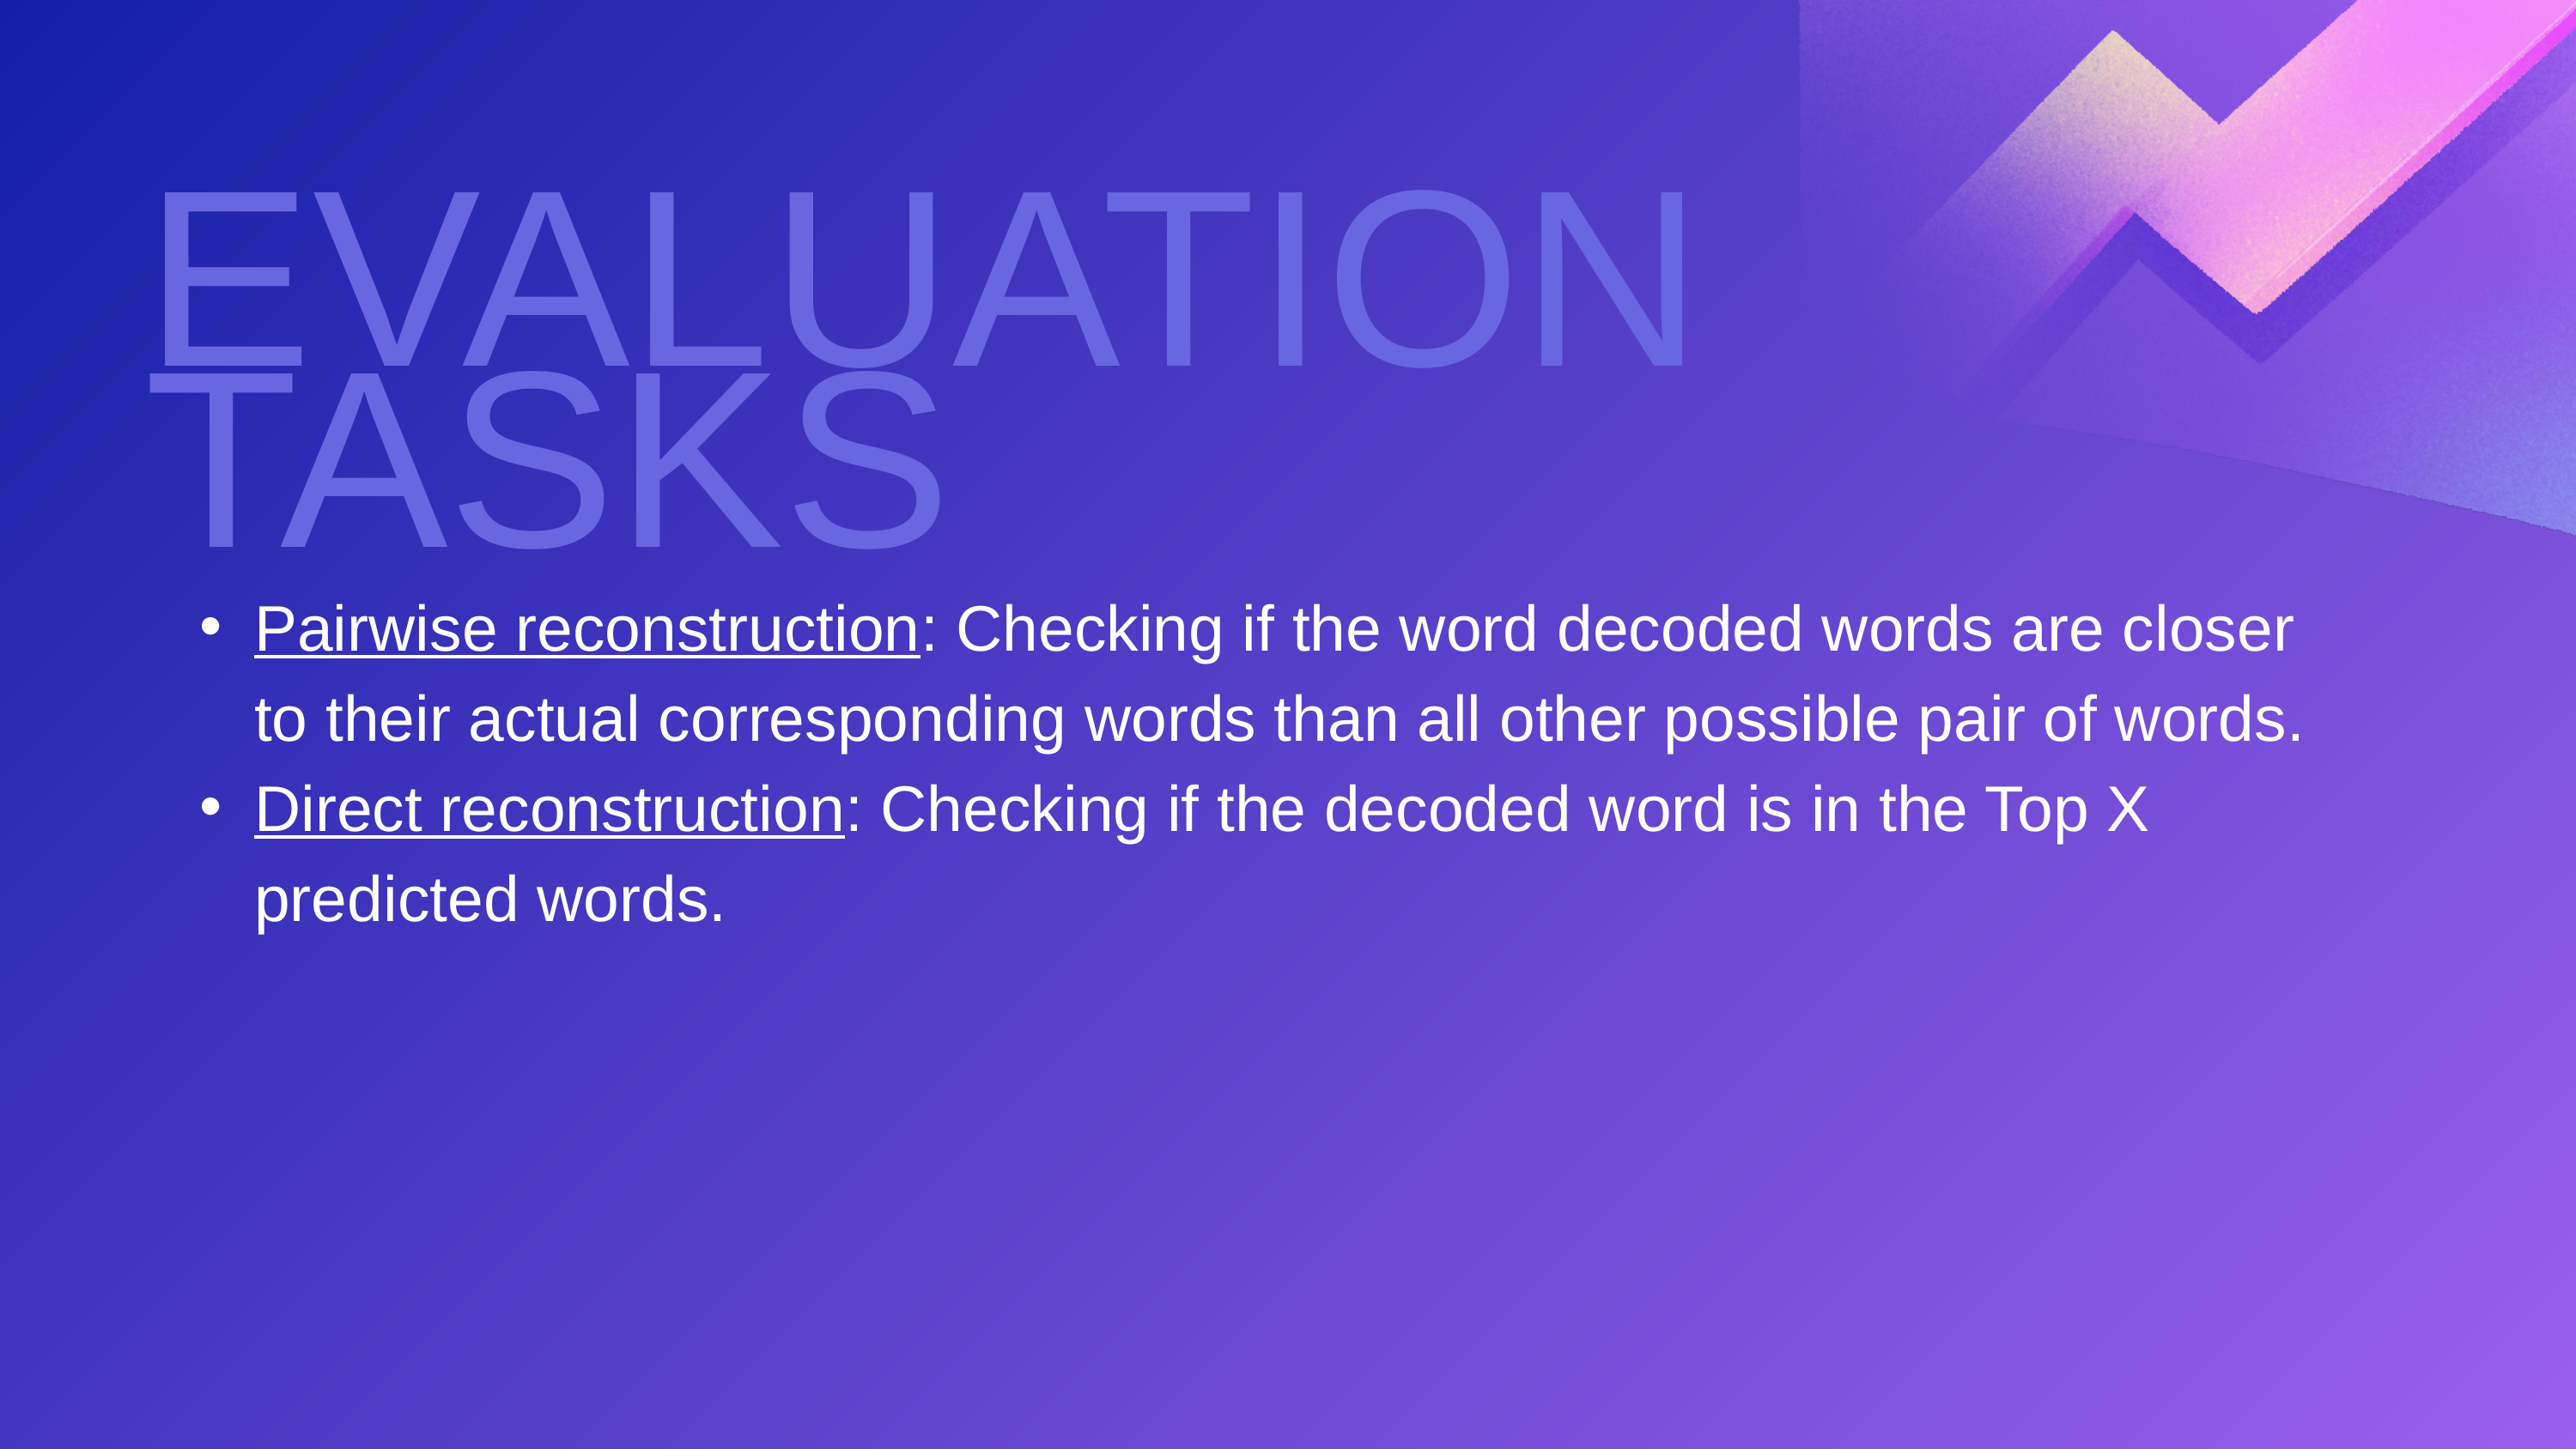

EVALUATION TASKS
Pairwise reconstruction: Checking if the word decoded words are closer to their actual corresponding words than all other possible pair of words.
Direct reconstruction: Checking if the decoded word is in the Top X predicted words.